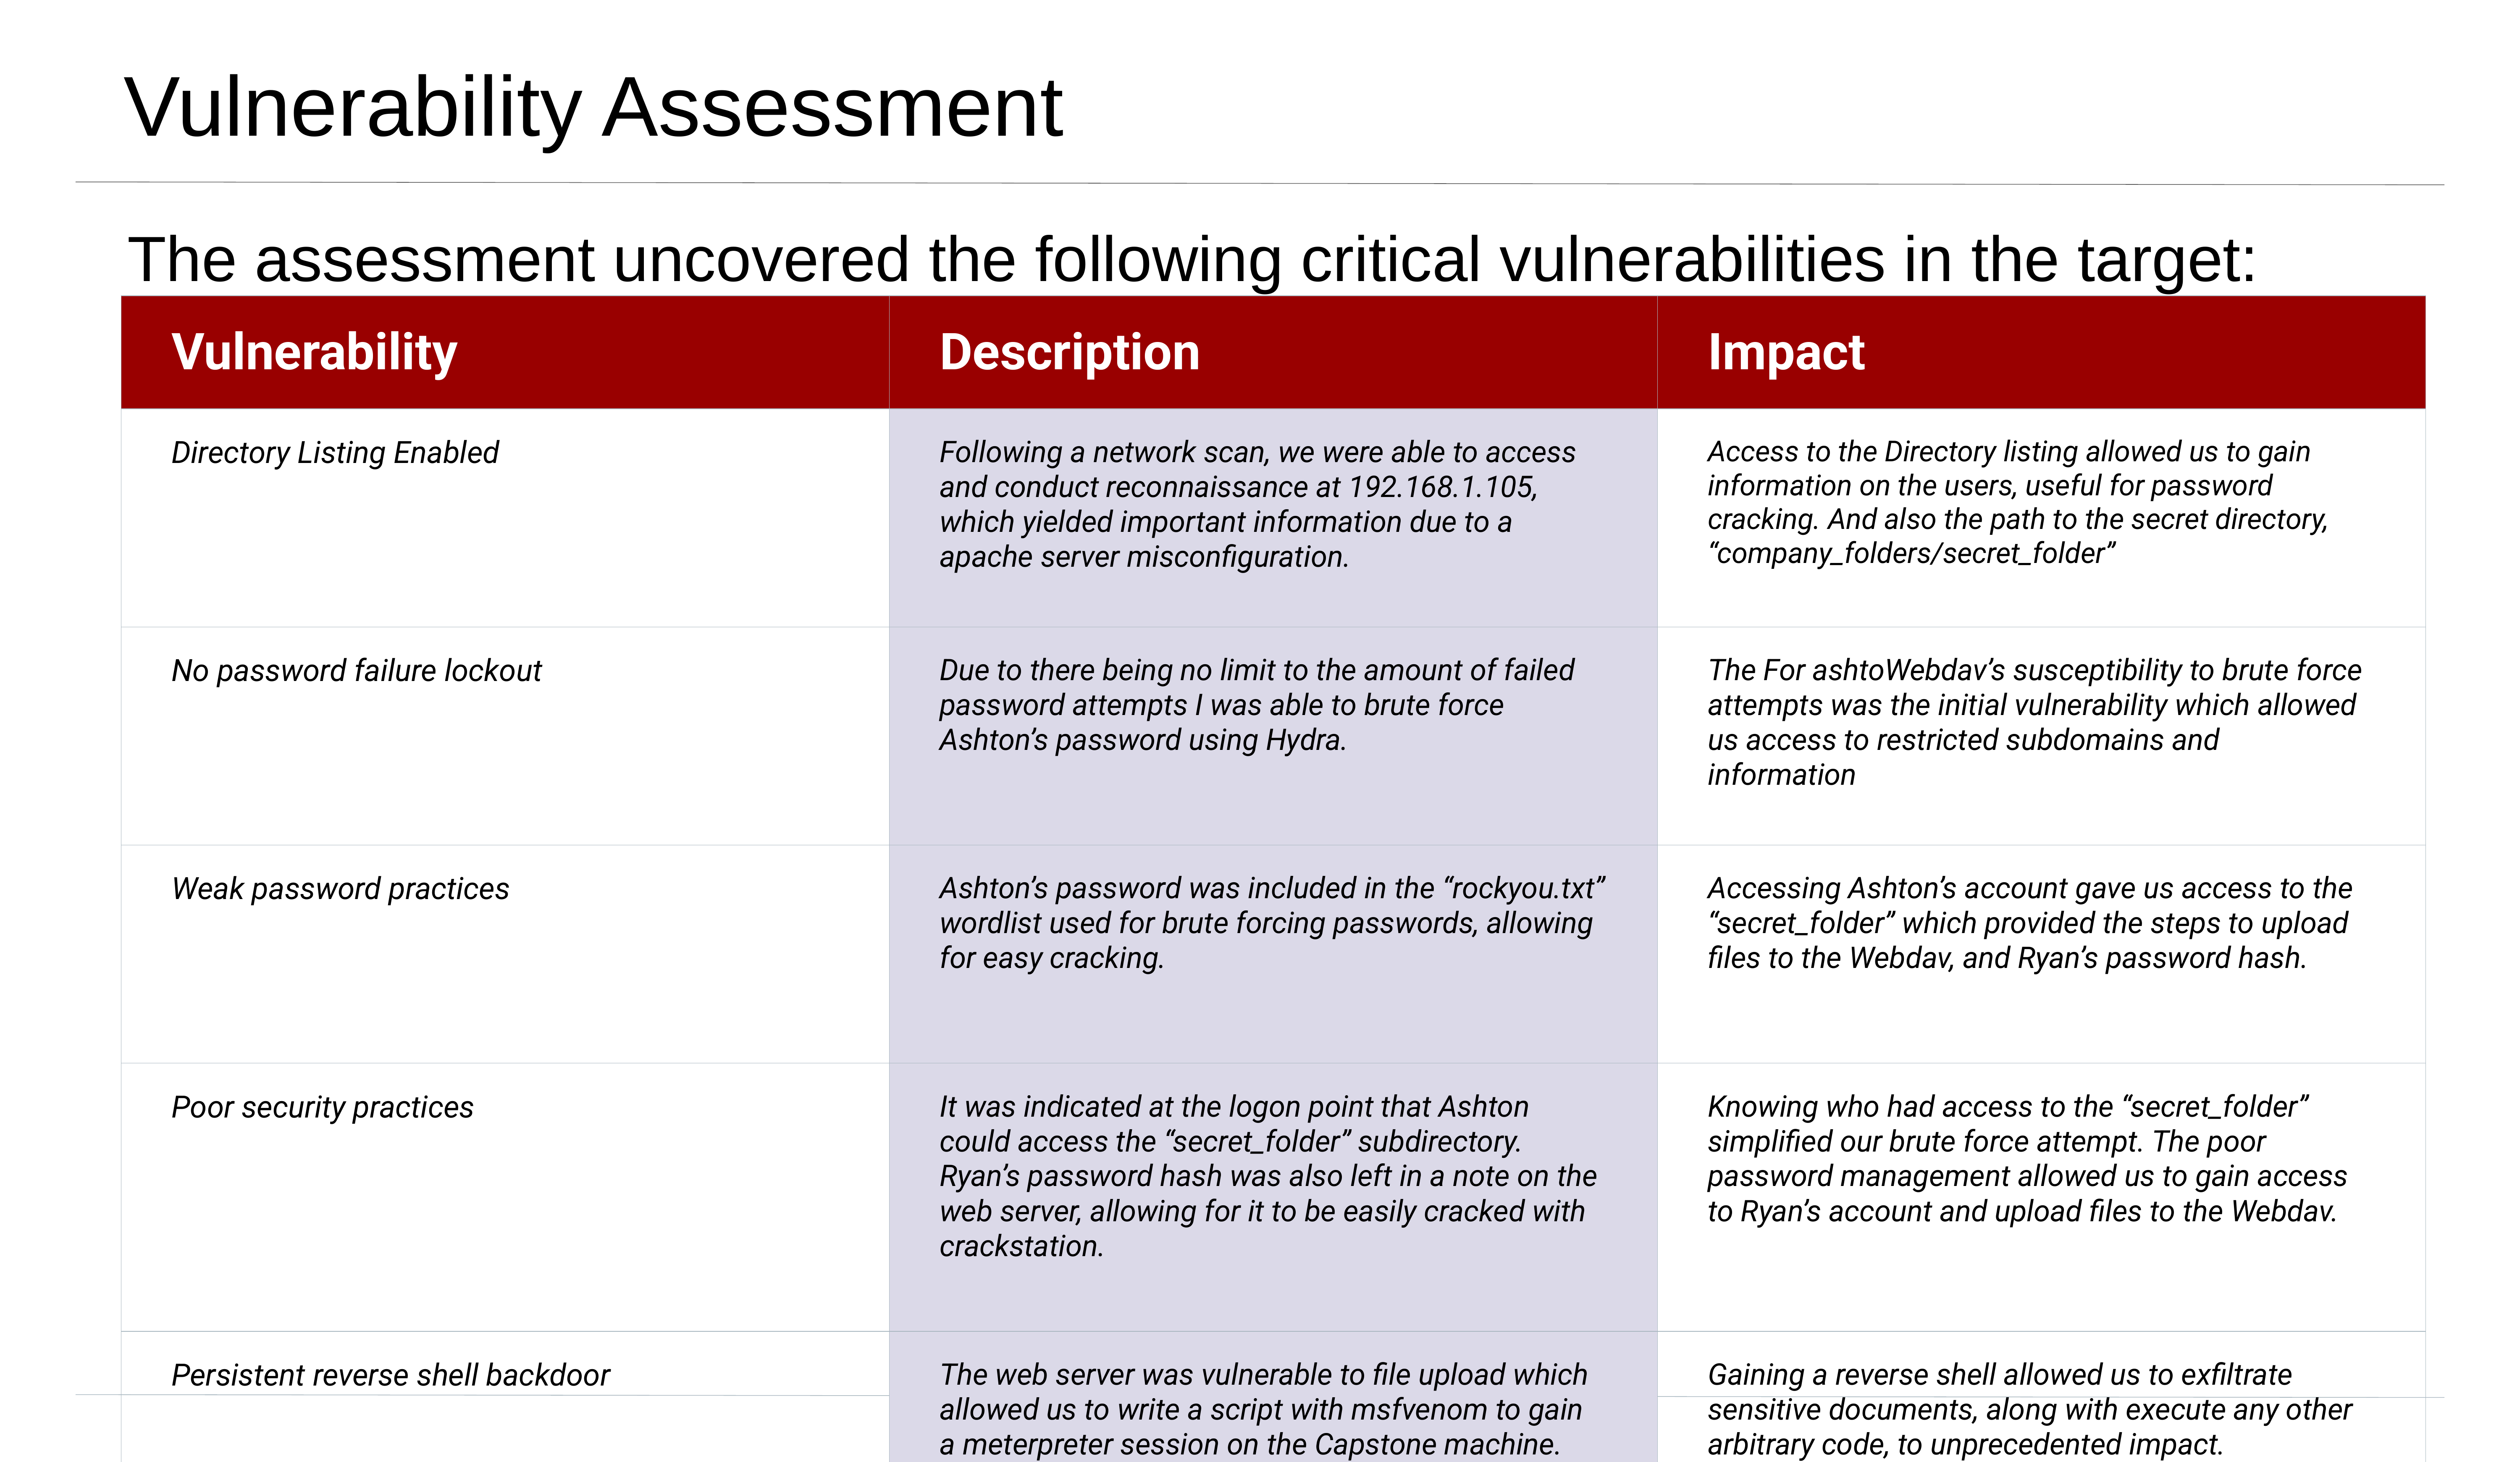

# Vulnerability Assessment
The assessment uncovered the following critical vulnerabilities in the target:
| Vulnerability | Description | Impact |
| --- | --- | --- |
| Directory Listing Enabled | Following a network scan, we were able to access and conduct reconnaissance at 192.168.1.105, which yielded important information due to a apache server misconfiguration. | Access to the Directory listing allowed us to gain information on the users, useful for password cracking. And also the path to the secret directory, “company\_folders/secret\_folder” |
| No password failure lockout | Due to there being no limit to the amount of failed password attempts I was able to brute force Ashton’s password using Hydra. | The For ashtoWebdav’s susceptibility to brute force attempts was the initial vulnerability which allowed us access to restricted subdomains and information |
| Weak password practices | Ashton’s password was included in the “rockyou.txt” wordlist used for brute forcing passwords, allowing for easy cracking. | Accessing Ashton’s account gave us access to the “secret\_folder” which provided the steps to upload files to the Webdav, and Ryan’s password hash. |
| Poor security practices | It was indicated at the logon point that Ashton could access the “secret\_folder” subdirectory. Ryan’s password hash was also left in a note on the web server, allowing for it to be easily cracked with crackstation. | Knowing who had access to the “secret\_folder” simplified our brute force attempt. The poor password management allowed us to gain access to Ryan’s account and upload files to the Webdav. |
| Persistent reverse shell backdoor | The web server was vulnerable to file upload which allowed us to write a script with msfvenom to gain a meterpreter session on the Capstone machine. | Gaining a reverse shell allowed us to exfiltrate sensitive documents, along with execute any other arbitrary code, to unprecedented impact. |